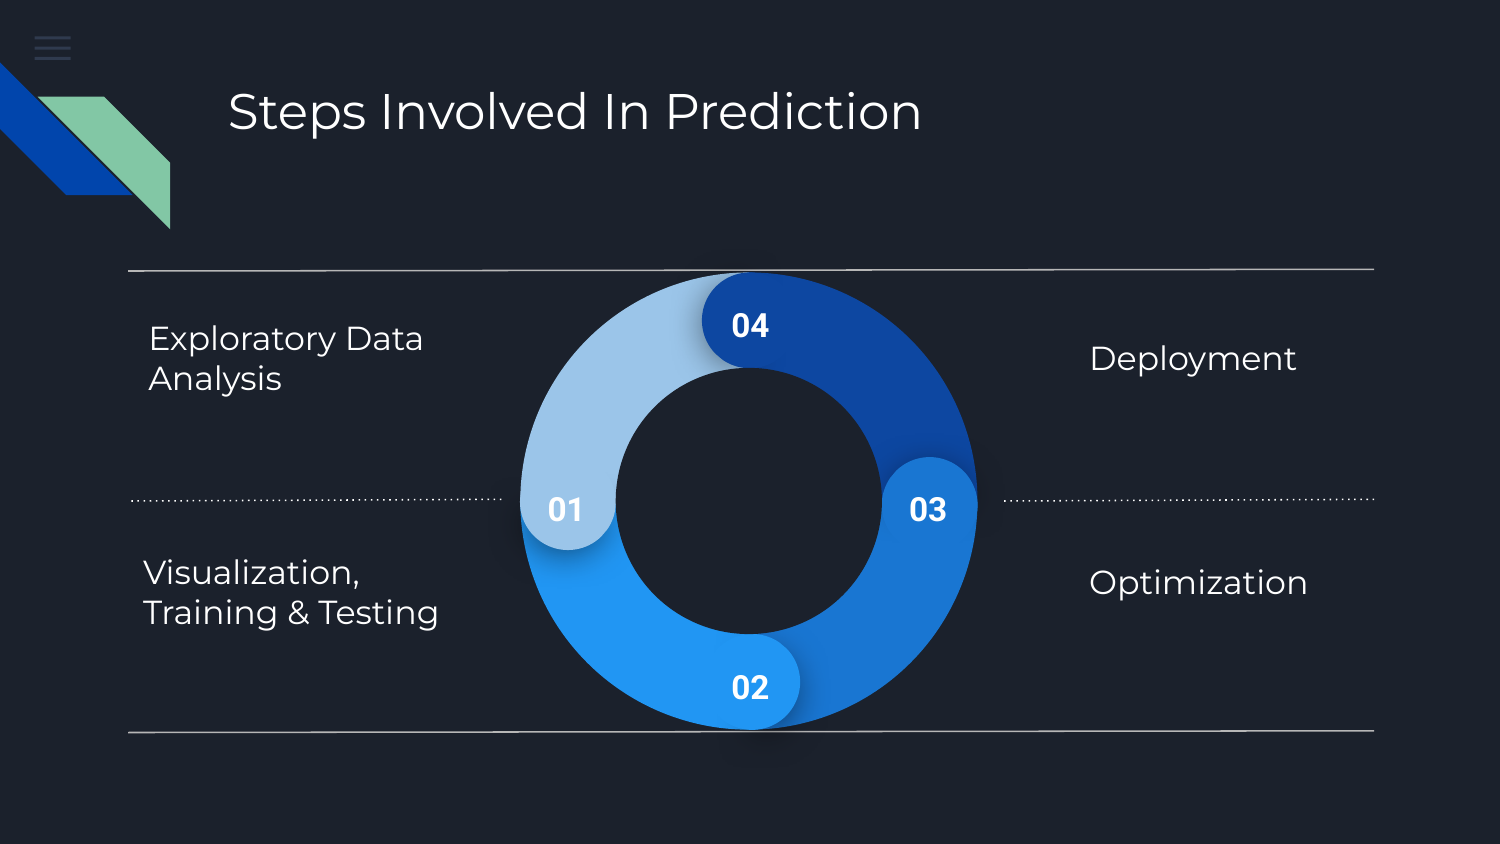

# Steps Involved In Prediction

04
Exploratory Data Analysis
Deployment

01
03
Visualization, Training & Testing
Optimization

02